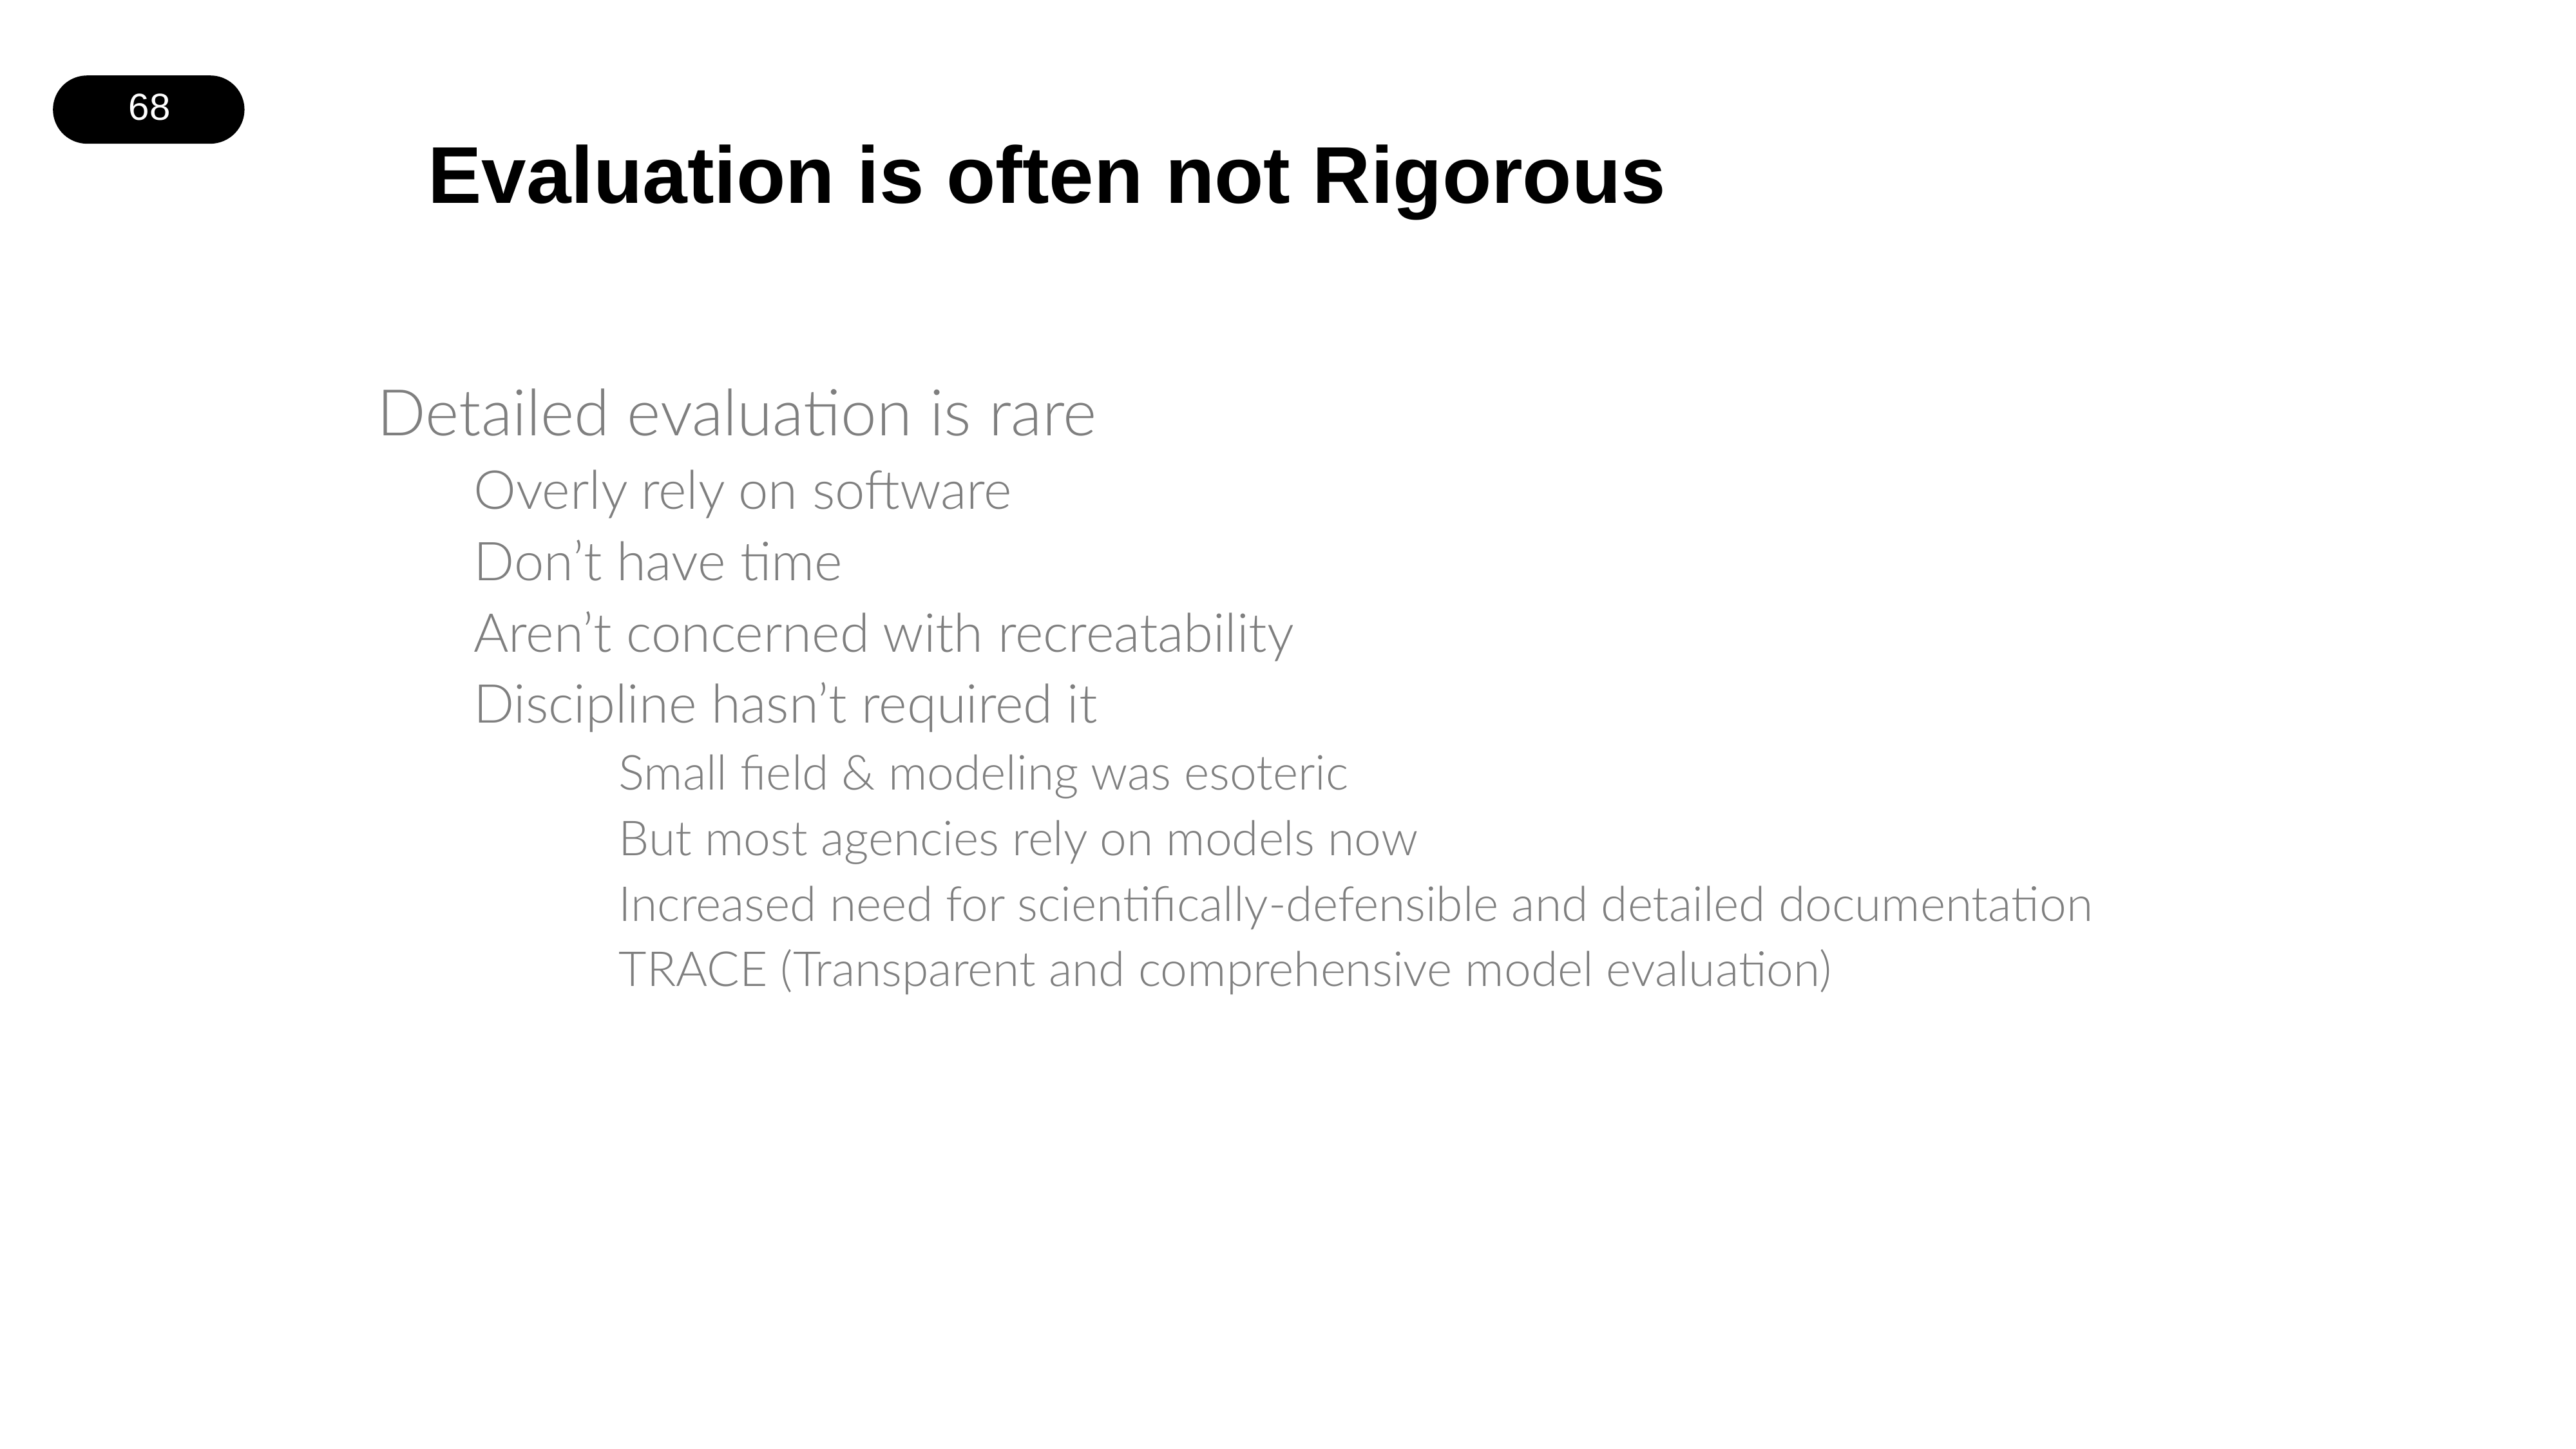

# Evaluation is often not Rigorous
Detailed evaluation is rare
Overly rely on software
Don’t have time
Aren’t concerned with recreatability
Discipline hasn’t required it
Small field & modeling was esoteric
But most agencies rely on models now
Increased need for scientifically-defensible and detailed documentation
TRACE (Transparent and comprehensive model evaluation)